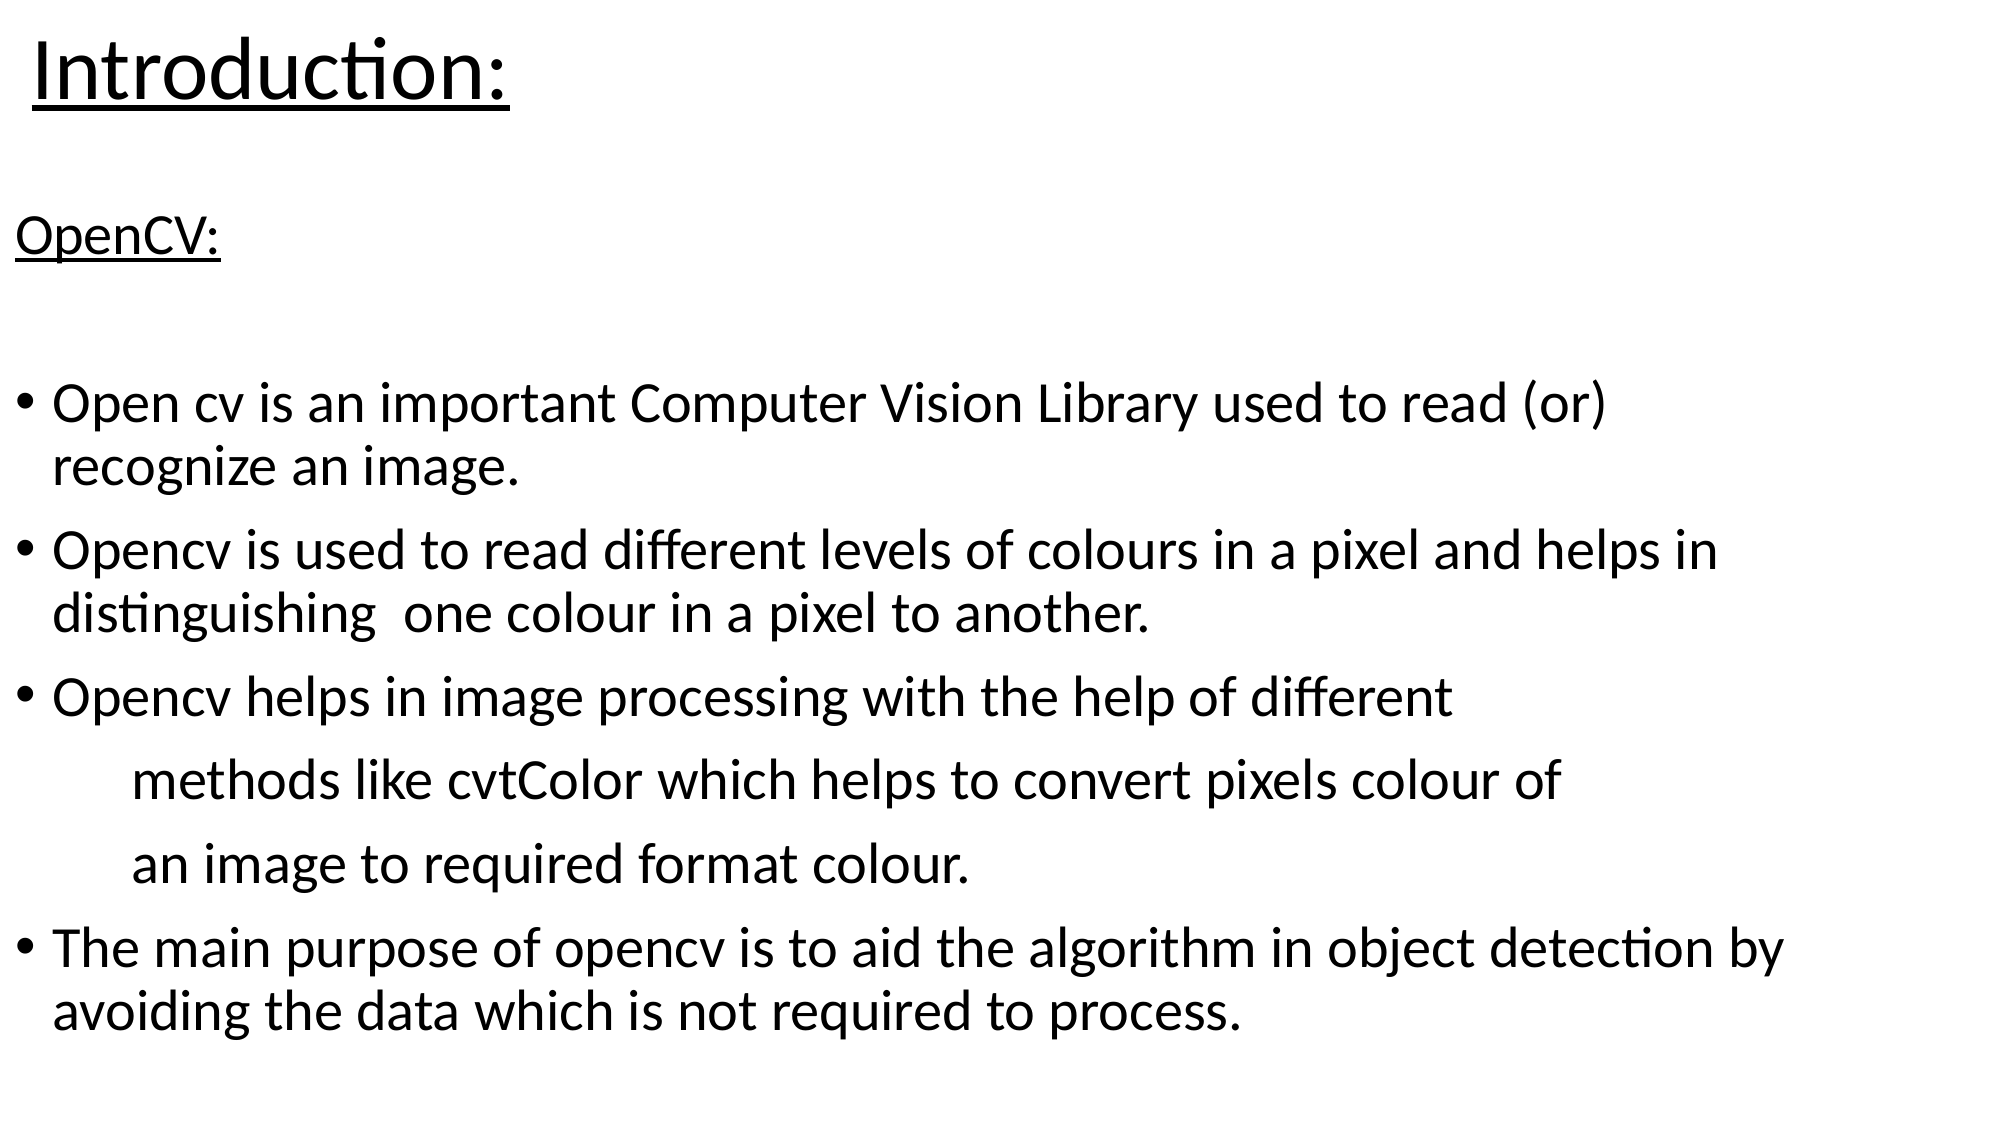

# Introduction:
OpenCV:

Open cv is an important Computer Vision Library used to read (or) recognize an image.
Opencv is used to read different levels of colours in a pixel and helps in distinguishing  one colour in a pixel to another.
Opencv helps in image processing with the help of different
       methods like cvtColor which helps to convert pixels colour of
       an image to required format colour.
The main purpose of opencv is to aid the algorithm in object detection by avoiding the data which is not required to process.